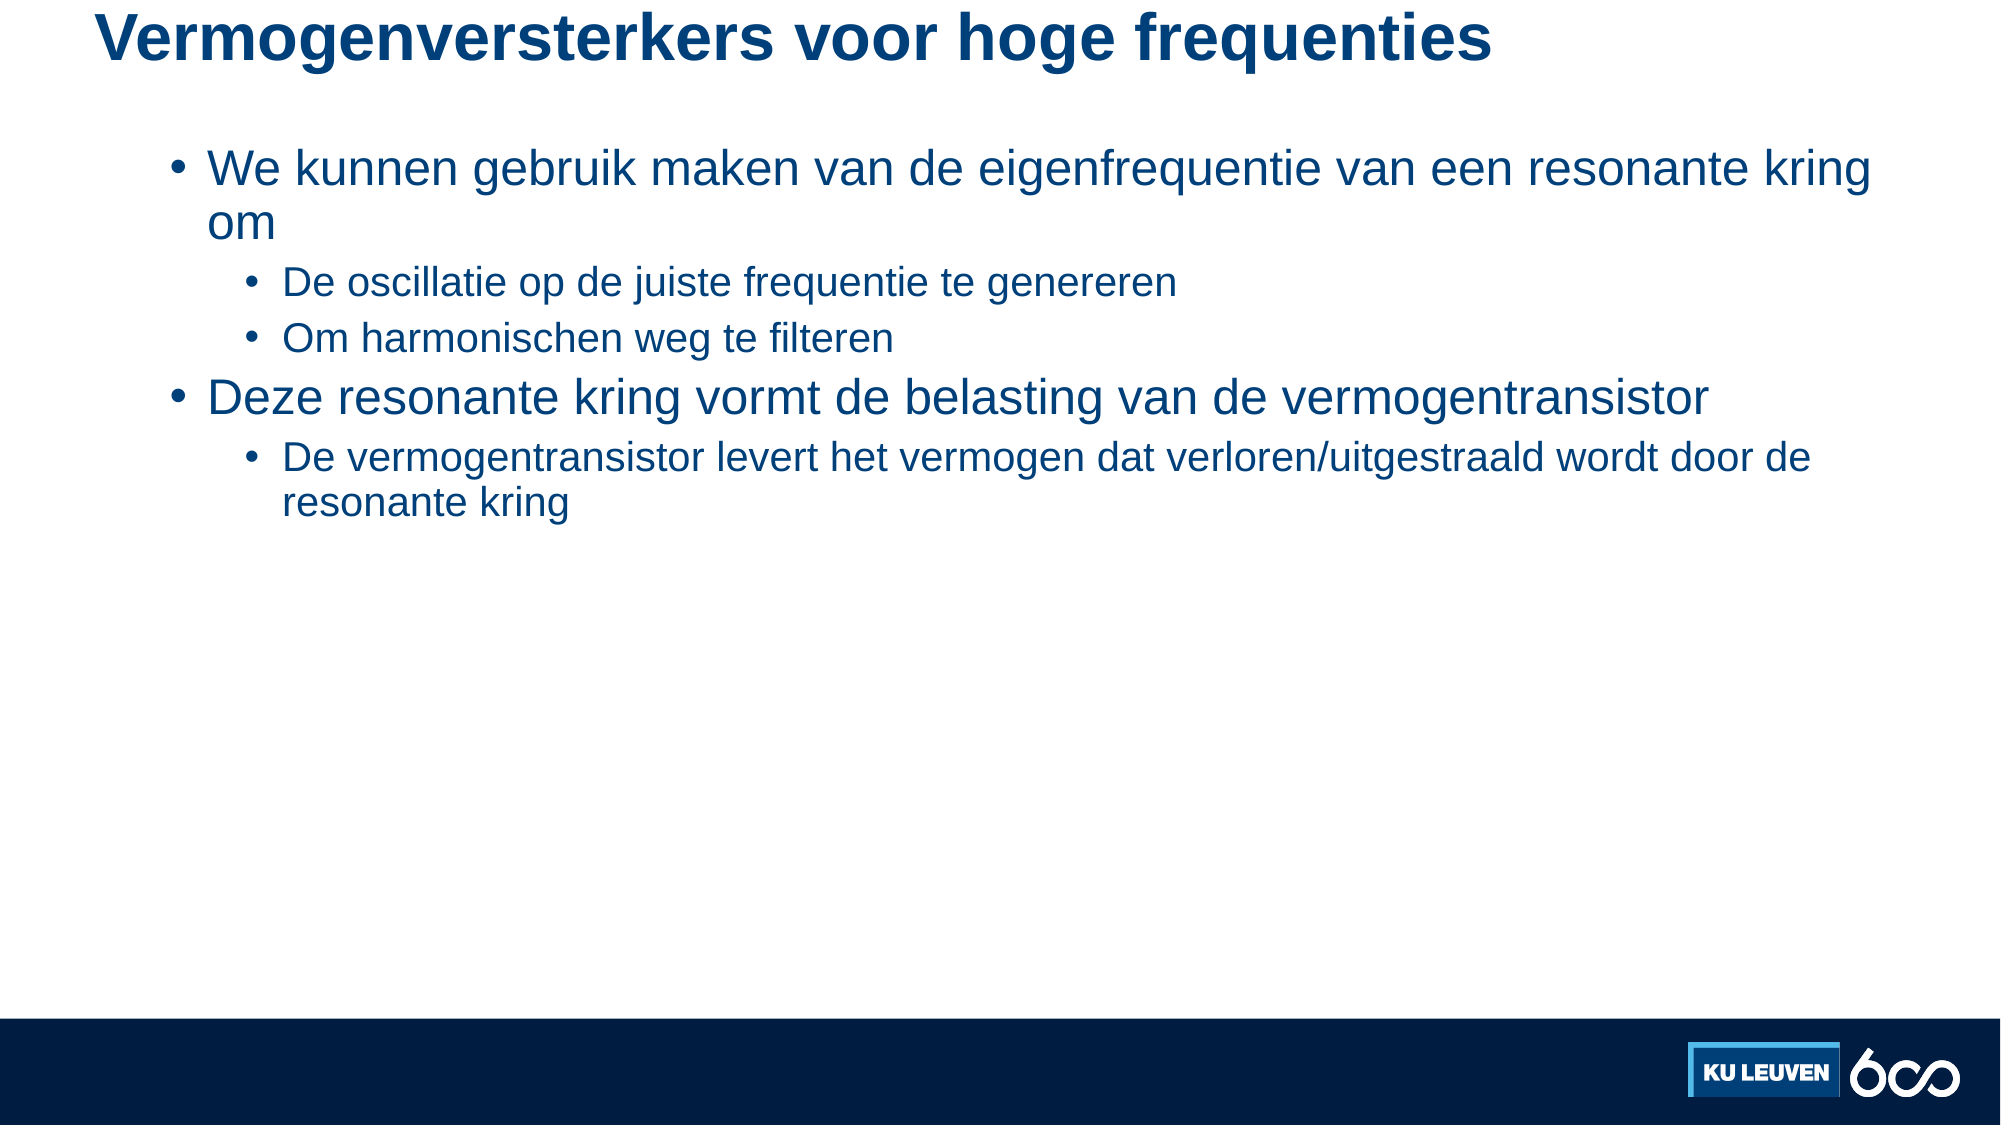

# Vermogenversterkers voor hoge frequenties
We kunnen gebruik maken van de eigenfrequentie van een resonante kring om
De oscillatie op de juiste frequentie te genereren
Om harmonischen weg te filteren
Deze resonante kring vormt de belasting van de vermogentransistor
De vermogentransistor levert het vermogen dat verloren/uitgestraald wordt door de resonante kring